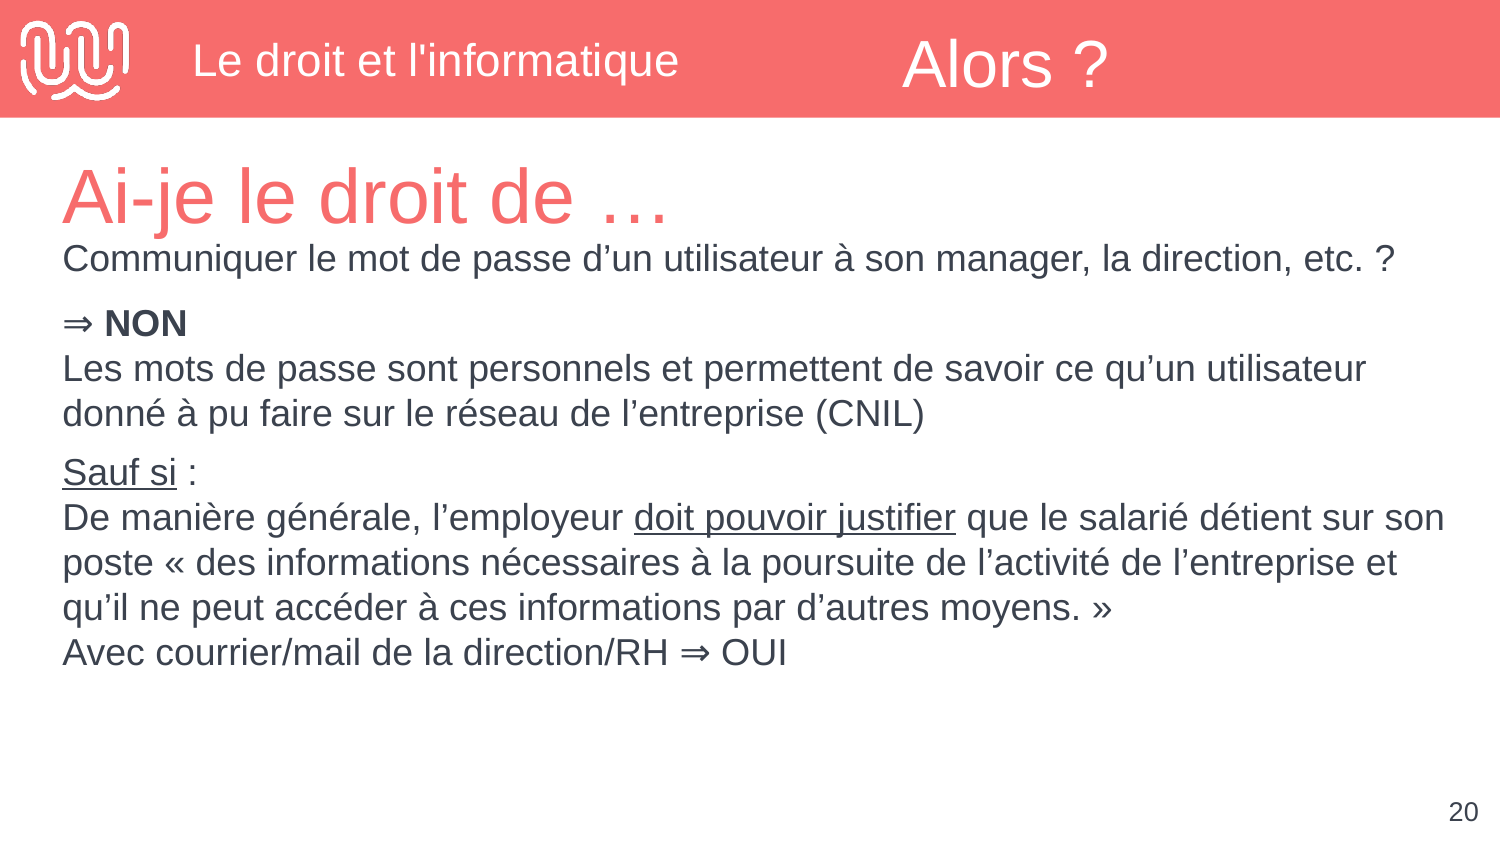

# Le droit et l'informatique
Alors ?
Ai-je le droit de …
Communiquer le mot de passe d’un utilisateur à son manager, la direction, etc. ?
⇒ NON
Les mots de passe sont personnels et permettent de savoir ce qu’un utilisateur donné à pu faire sur le réseau de l’entreprise (CNIL)
Sauf si :
De manière générale, l’employeur doit pouvoir justifier que le salarié détient sur son poste « des informations nécessaires à la poursuite de l’activité de l’entreprise et qu’il ne peut accéder à ces informations par d’autres moyens. »
Avec courrier/mail de la direction/RH ⇒ OUI
20